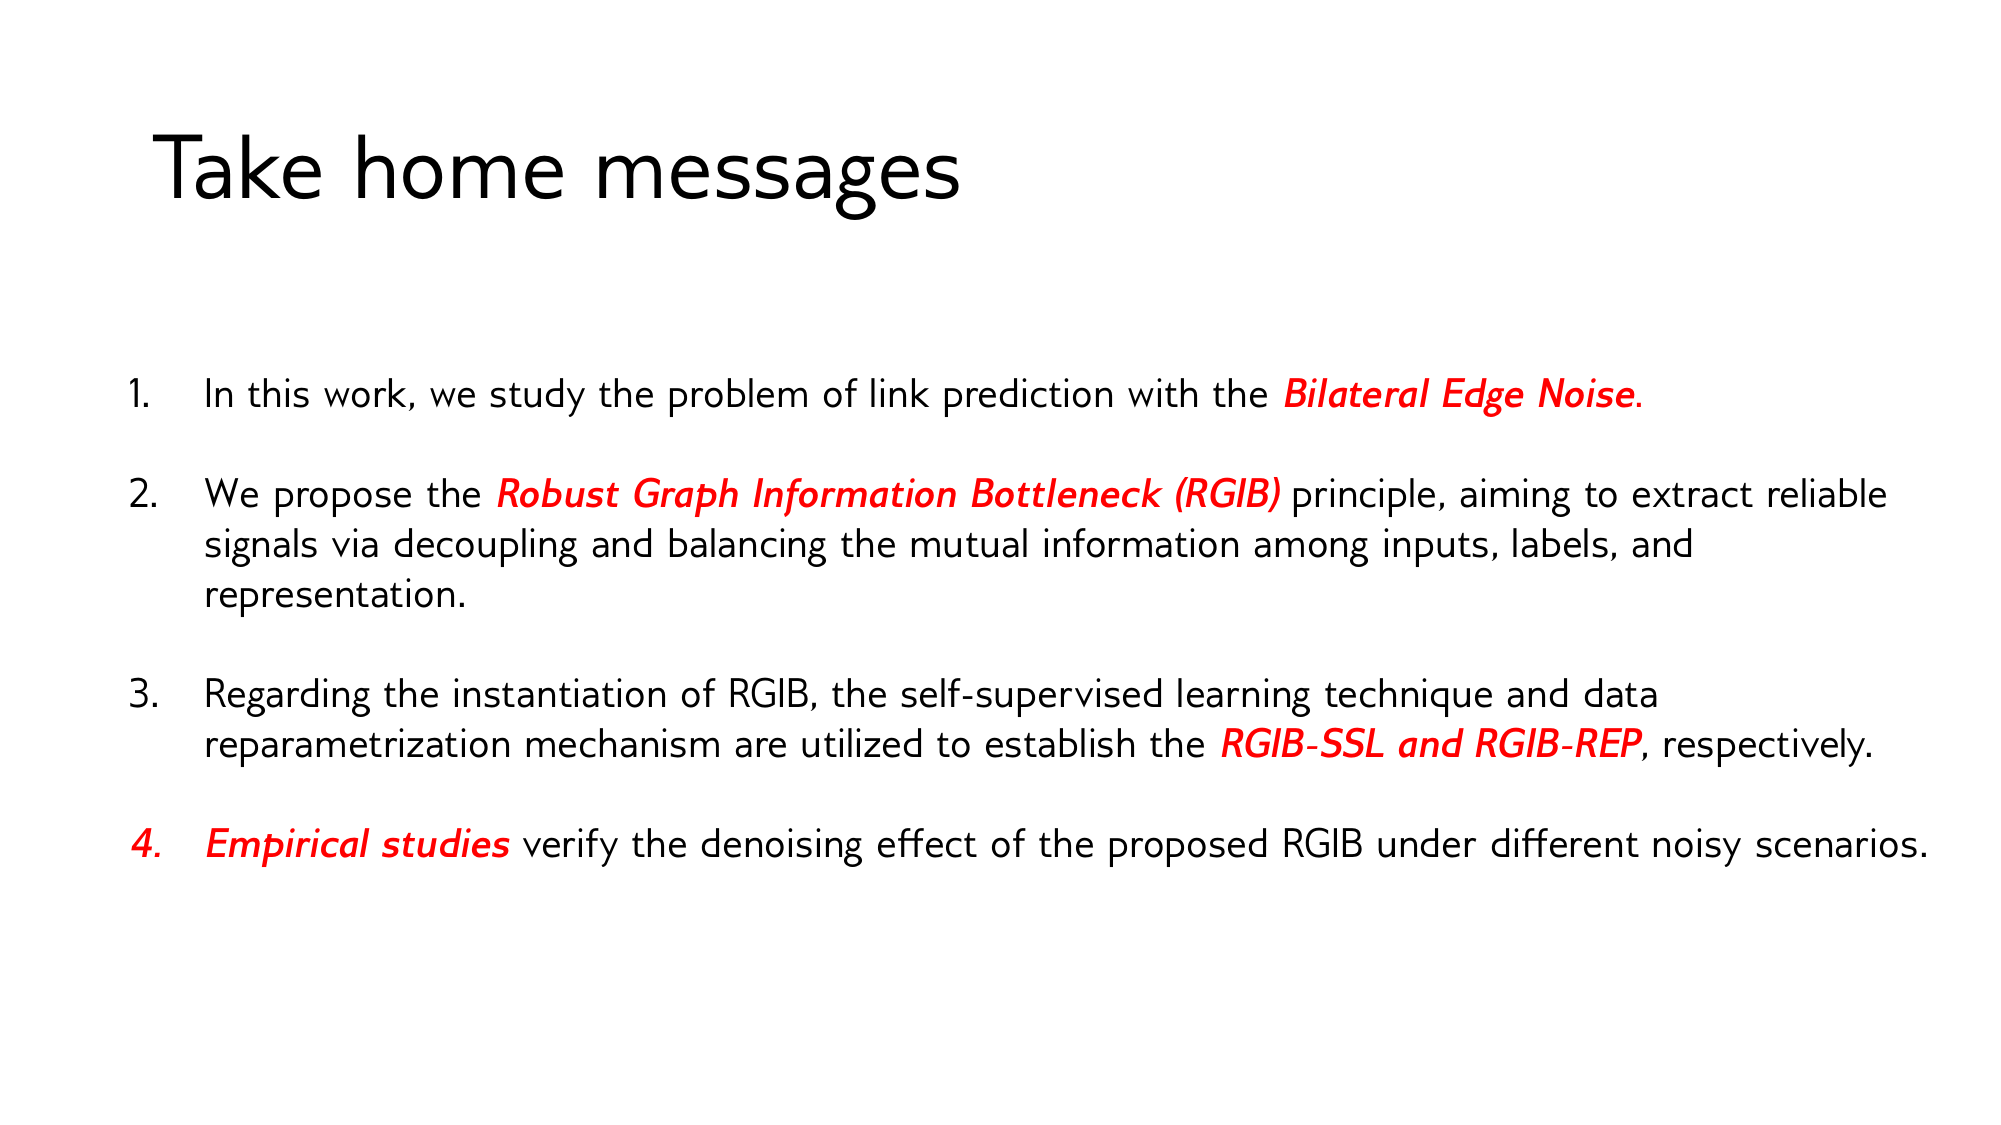

# Take home messages
In this work, we study the problem of link prediction with the Bilateral Edge Noise.

We propose the Robust Graph Information Bottleneck (RGIB) principle, aiming to extract reliable signals via decoupling and balancing the mutual information among inputs, labels, and representation.

Regarding the instantiation of RGIB, the self-supervised learning technique and data reparametrization mechanism are utilized to establish the RGIB-SSL and RGIB-REP, respectively.

Empirical studies verify the denoising effect of the proposed RGIB under different noisy scenarios.